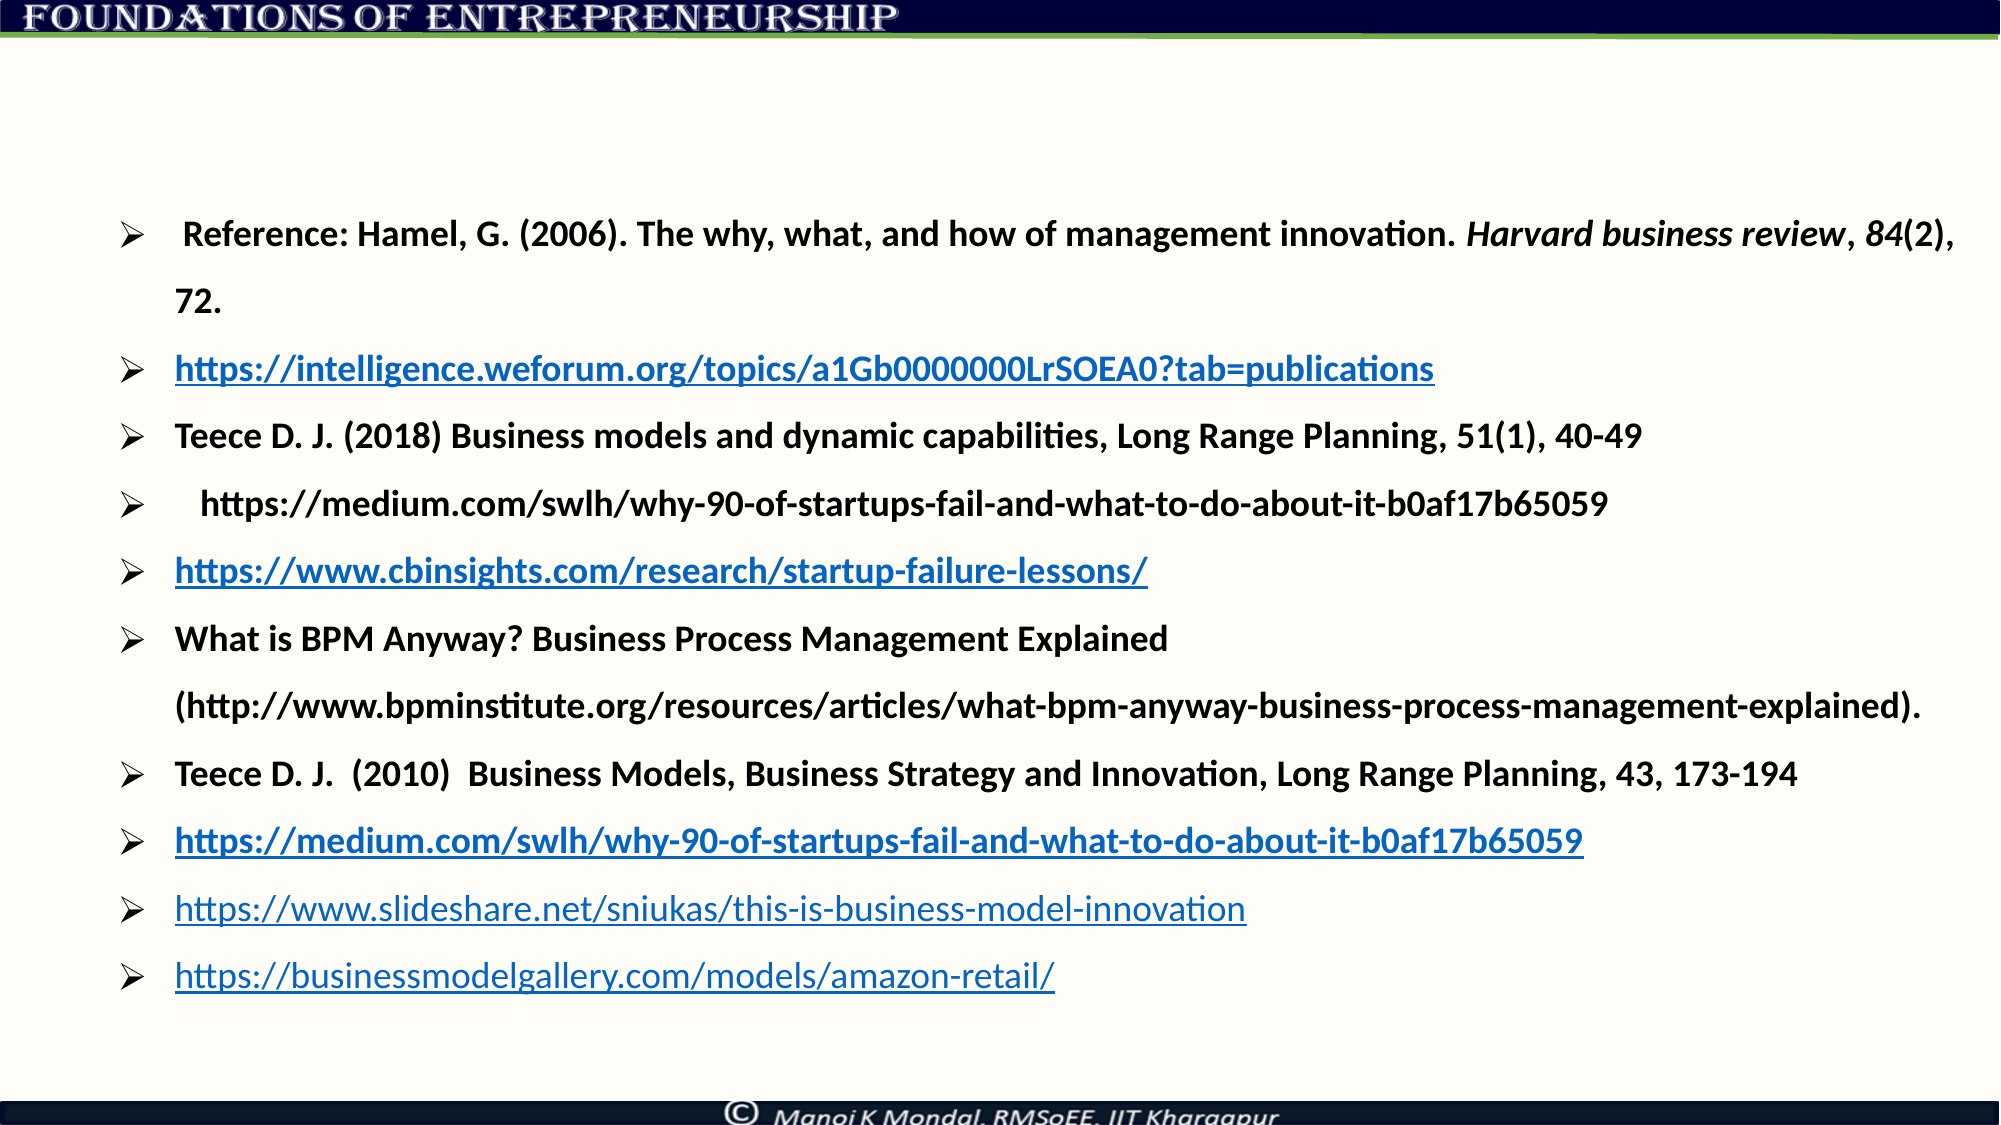

Reference: Hamel, G. (2006). The why, what, and how of management innovation. Harvard business review, 84(2), 72.
https://intelligence.weforum.org/topics/a1Gb0000000LrSOEA0?tab=publications
Teece D. J. (2018) Business models and dynamic capabilities, Long Range Planning, 51(1), 40-49
   https://medium.com/swlh/why-90-of-startups-fail-and-what-to-do-about-it-b0af17b65059
https://www.cbinsights.com/research/startup-failure-lessons/
What is BPM Anyway? Business Process Management Explained (http://www.bpminstitute.org/resources/articles/what-bpm-anyway-business-process-management-explained).
Teece D. J.  (2010)  Business Models, Business Strategy and Innovation, Long Range Planning, 43, 173-194
https://medium.com/swlh/why-90-of-startups-fail-and-what-to-do-about-it-b0af17b65059
https://www.slideshare.net/sniukas/this-is-business-model-innovation
https://businessmodelgallery.com/models/amazon-retail/